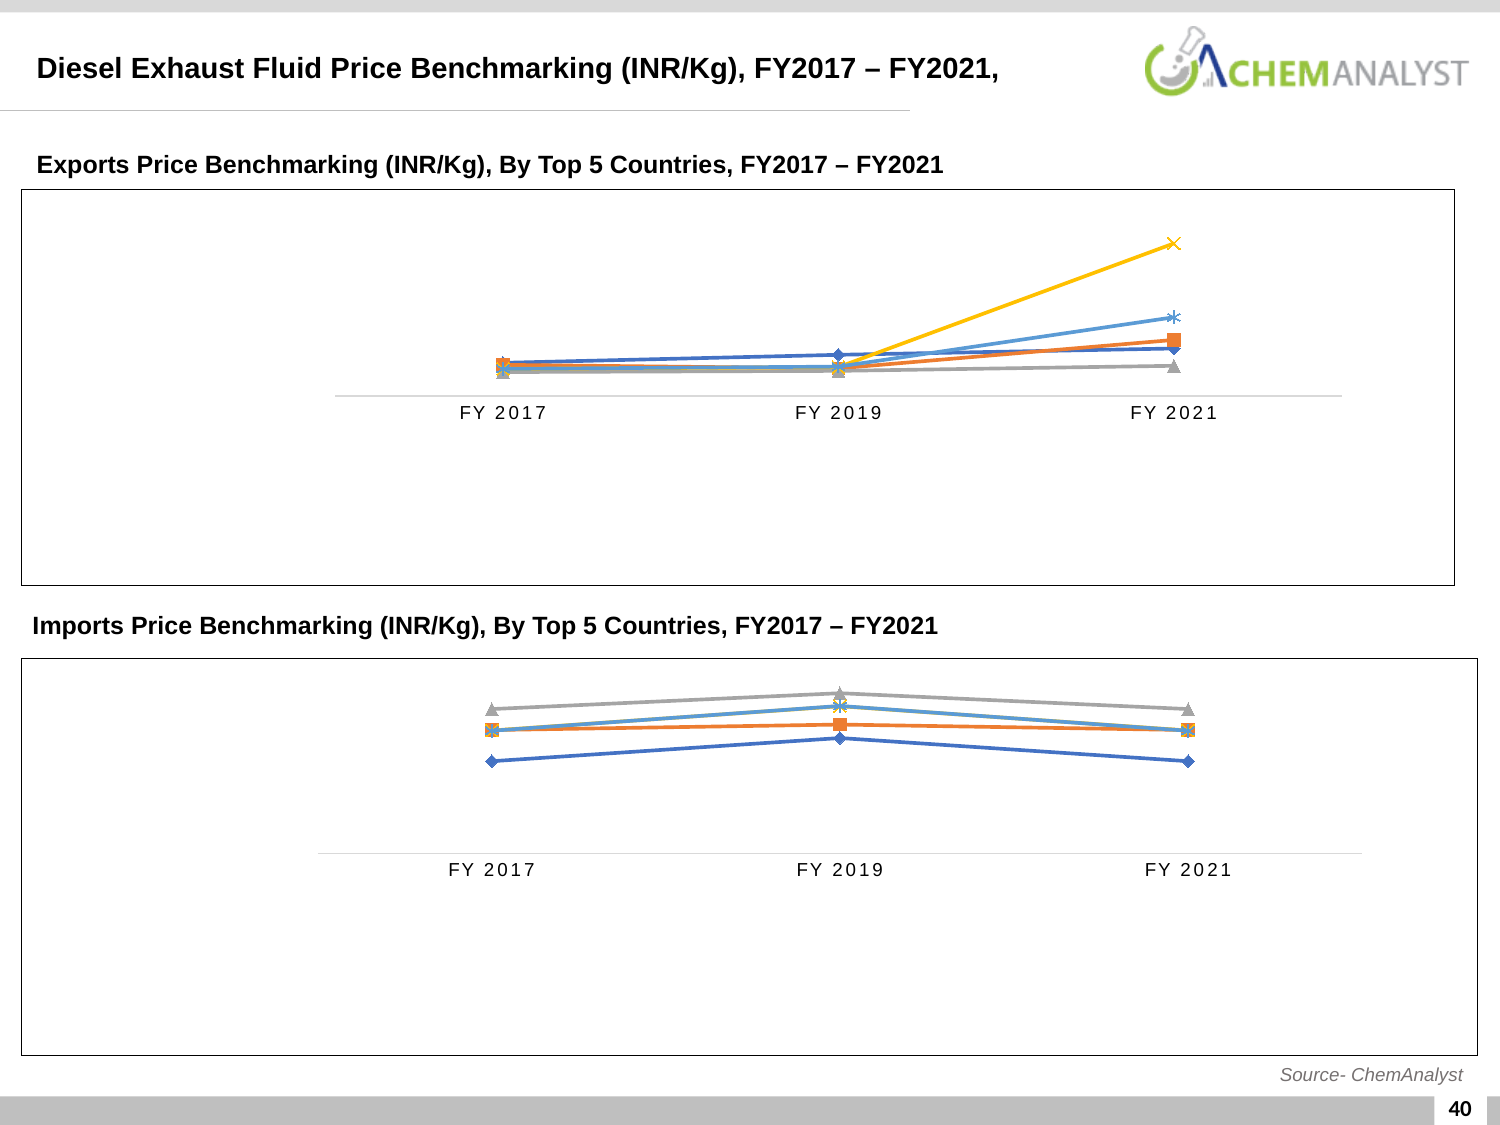

Diesel Exhaust Fluid Price Benchmarking (INR/Kg), FY2017 – FY2021,
Exports Price Benchmarking (INR/Kg), By Top 5 Countries, FY2017 – FY2021

### Chart

| Category | Nepal | Malaysia | Tanzania | Sri Lanka | Netherland |
|---|---|---|---|---|---|
| FY 2017 | 25.37568133098704 | 23.837759999999996 | 18.400000000000002 | 20.8 | 20.8 |
| FY 2019 | 31.463977161745923 | 21.150274793191976 | 19.29926530612245 | 22.08652405676705 | 22.51423311886129 |
| FY 2021 | 36.267699979562636 | 42.74668857847165 | 23.137478991596637 | 115.92820512820512 | 59.95074074074074 |
Imports Price Benchmarking (INR/Kg), By Top 5 Countries, FY2017 – FY2021

### Chart

| Category | Oman | Iran | China | Qatar | UAE |
|---|---|---|---|---|---|
| FY 2017 | 14.218195443100356 | 19.026526475224994 | 22.256958546260698 | 18.949921156125924 | 18.915120461015068 |
| FY 2019 | 17.796432327005927 | 19.87131659195814 | 24.71228611785559 | 22.708842018832588 | 22.739223781169436 |
| FY 2021 | 14.218195443100356 | 19.026526475224994 | 22.256958546260698 | 18.949921156125924 | 18.915120461015068 |
Source- ChemAnalyst